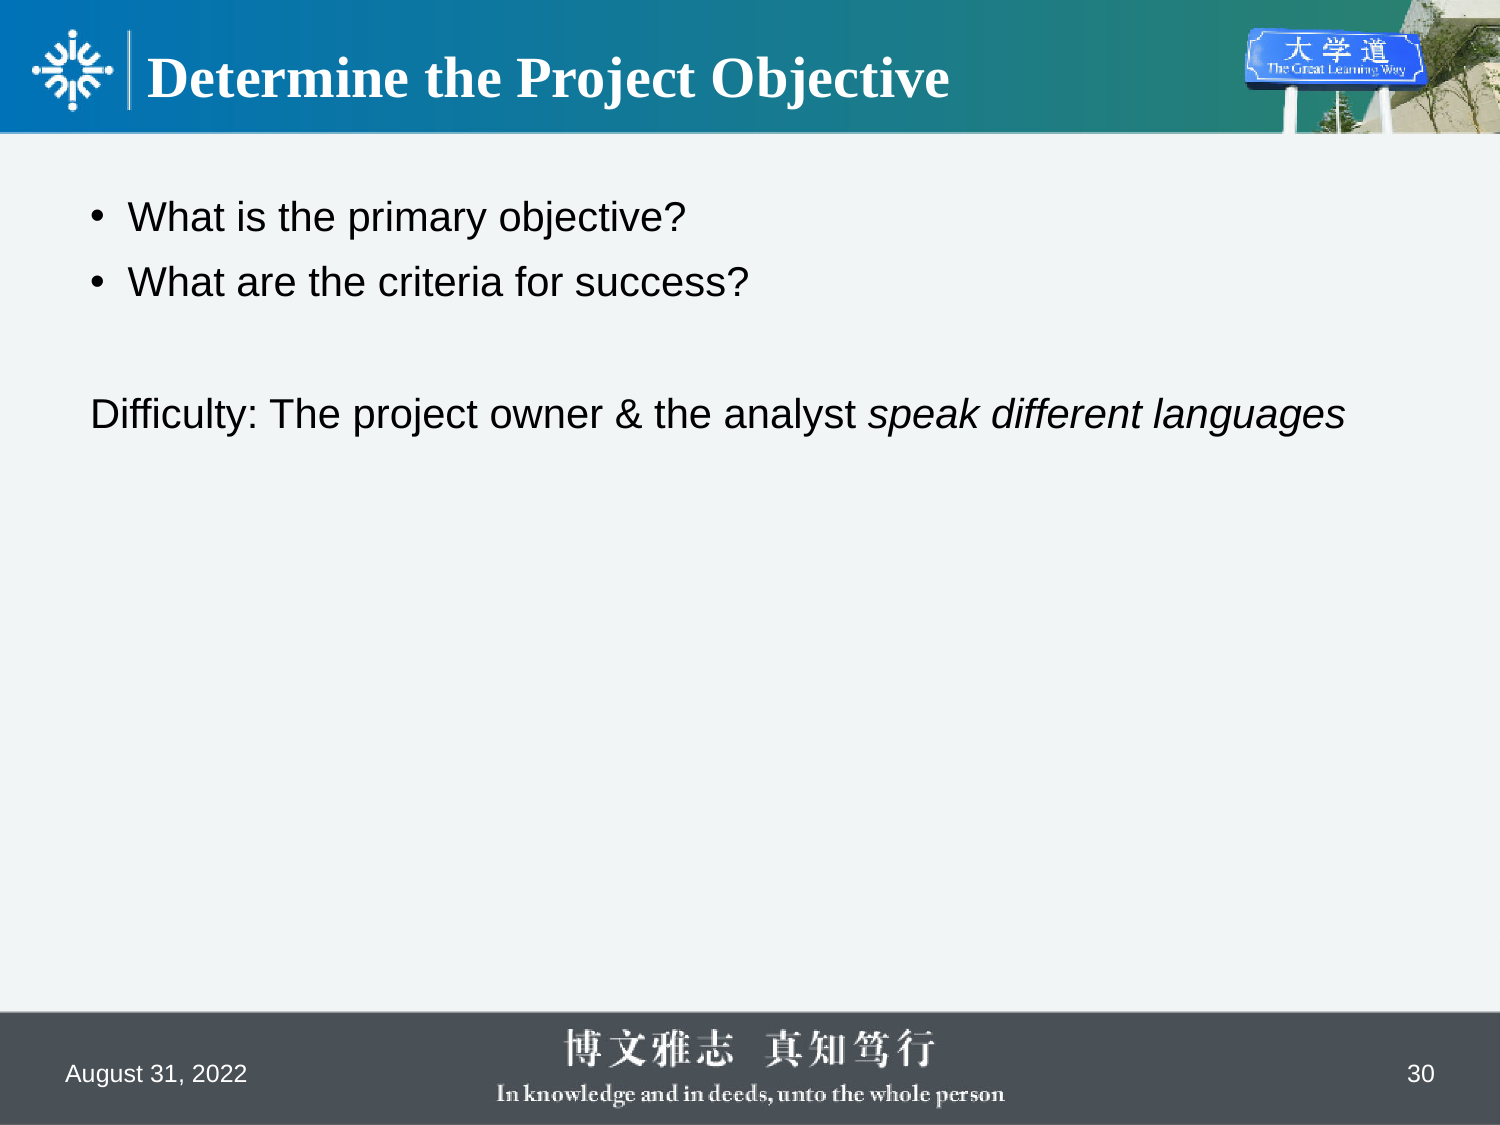

# Determine the Project Objective
What is the primary objective?
What are the criteria for success?

Difficulty: The project owner & the analyst speak different languages

30
August 31, 2022